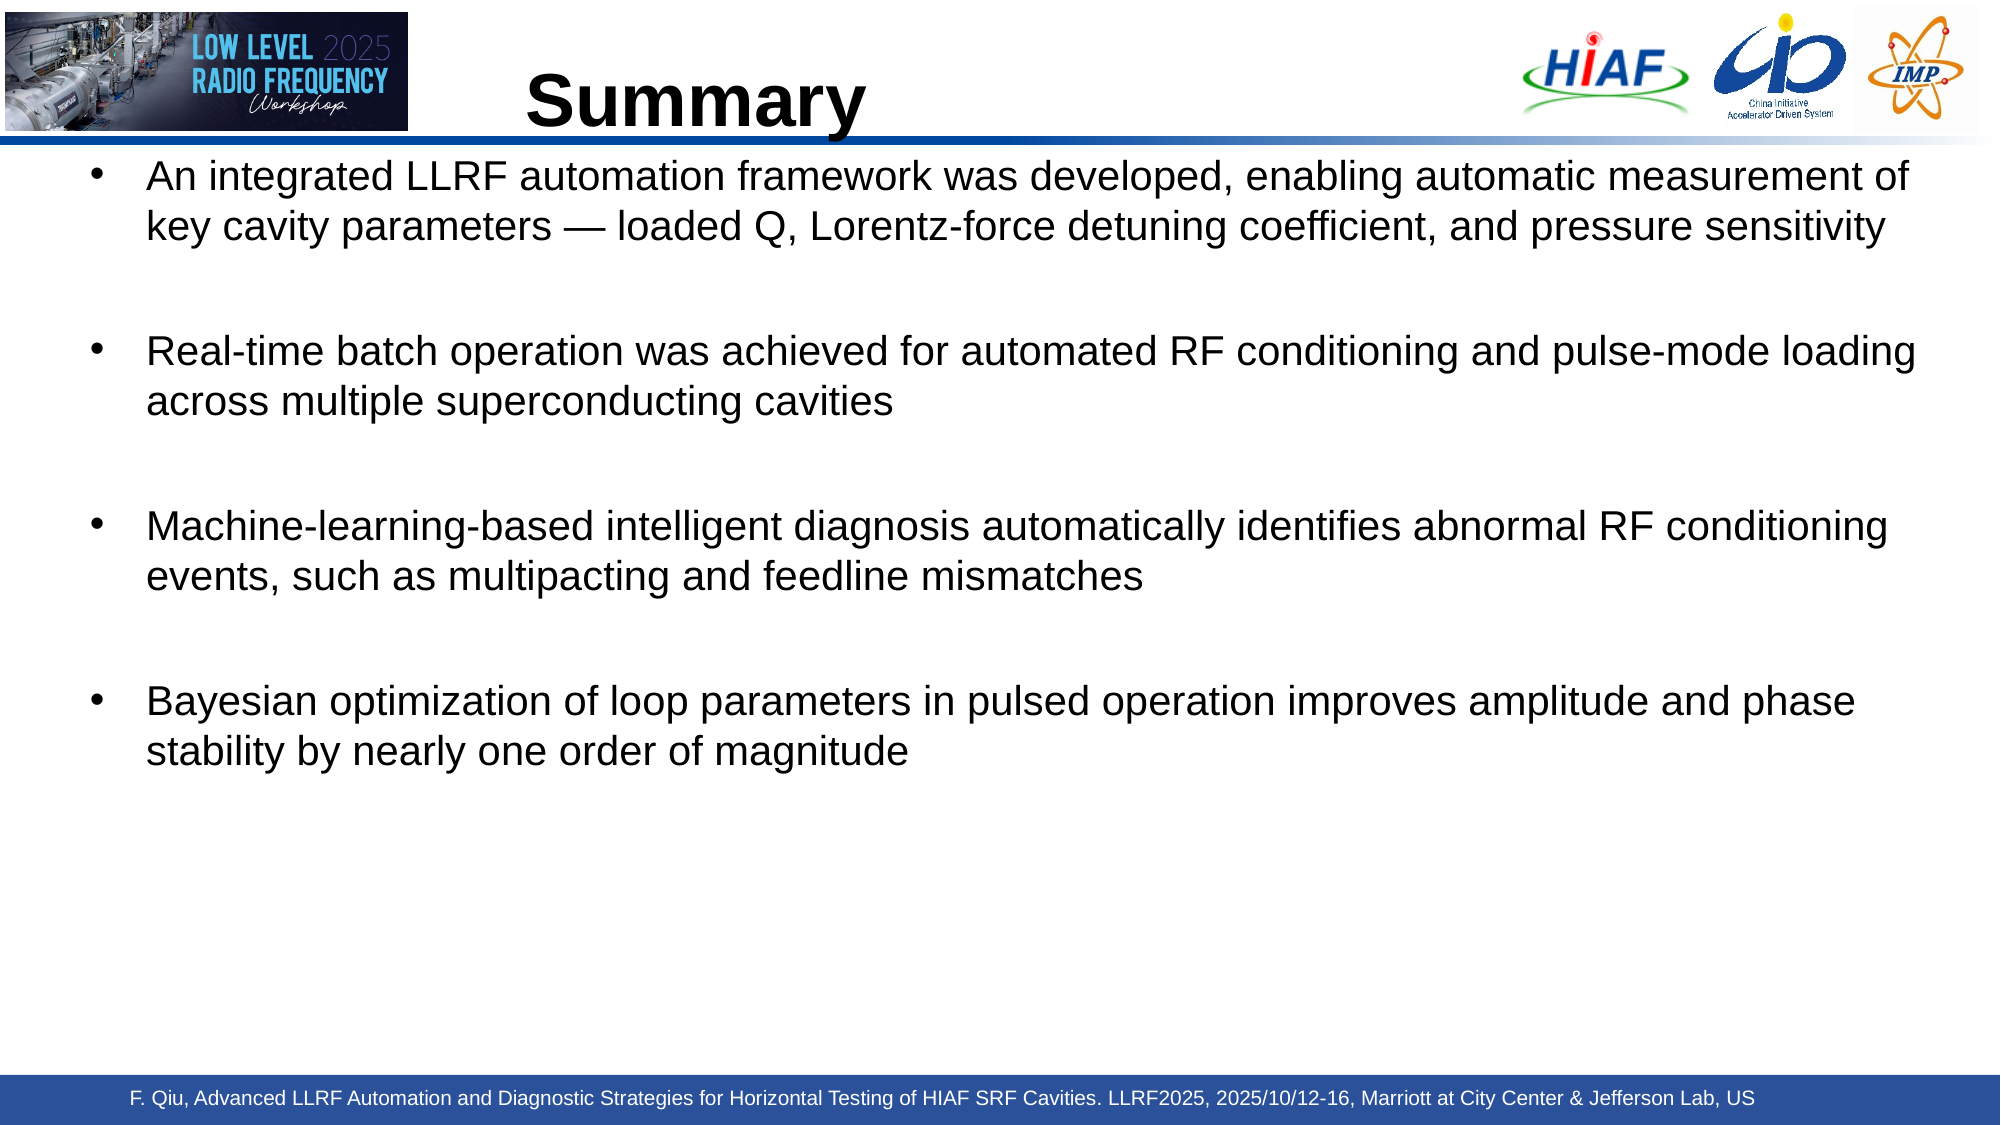

Summary
An integrated LLRF automation framework was developed, enabling automatic measurement of key cavity parameters — loaded Q, Lorentz-force detuning coefficient, and pressure sensitivity

Real-time batch operation was achieved for automated RF conditioning and pulse-mode loading across multiple superconducting cavities

Machine-learning-based intelligent diagnosis automatically identifies abnormal RF conditioning events, such as multipacting and feedline mismatches

Bayesian optimization of loop parameters in pulsed operation improves amplitude and phase stability by nearly one order of magnitude
23